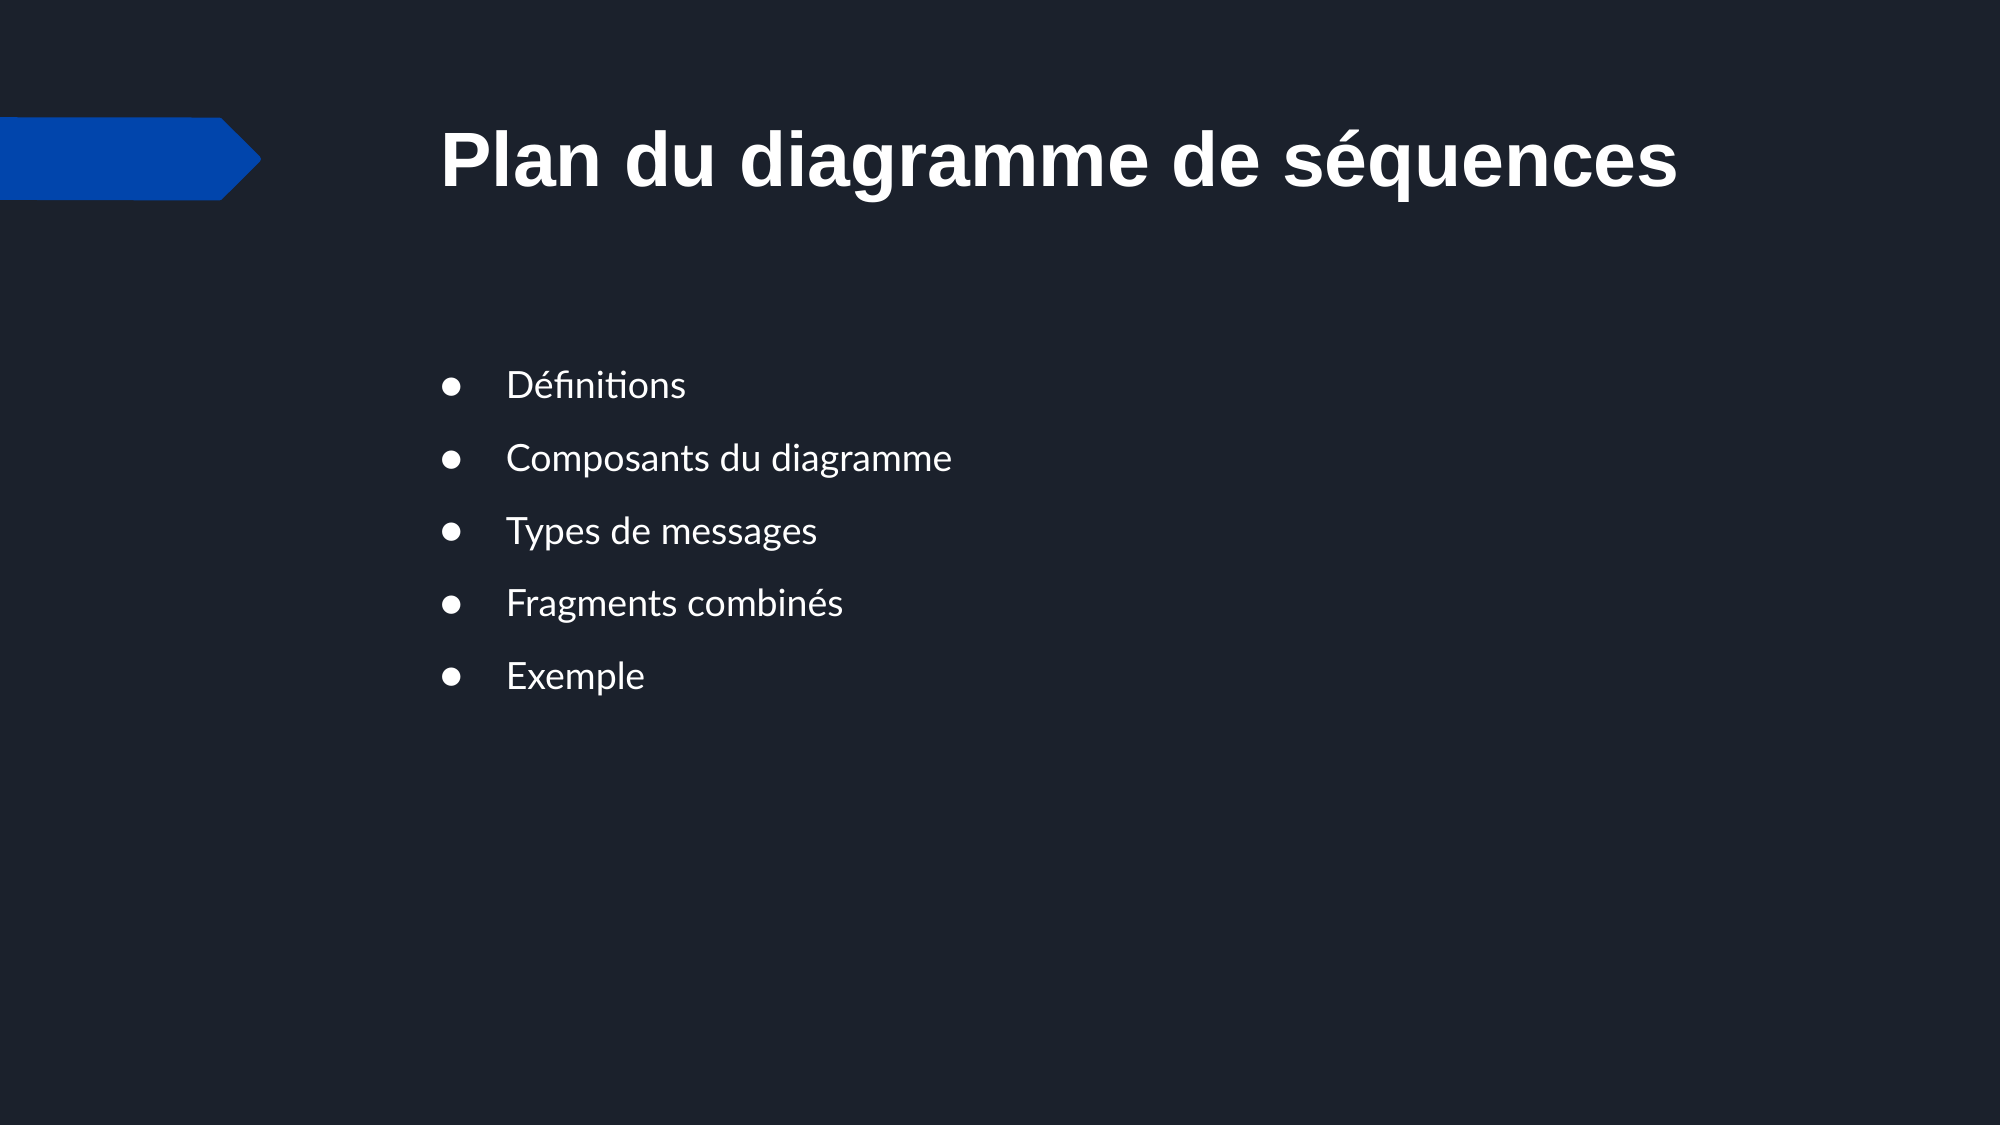

# Plan du diagramme de séquences
 Définitions
 Composants du diagramme
 Types de messages
 Fragments combinés
 Exemple